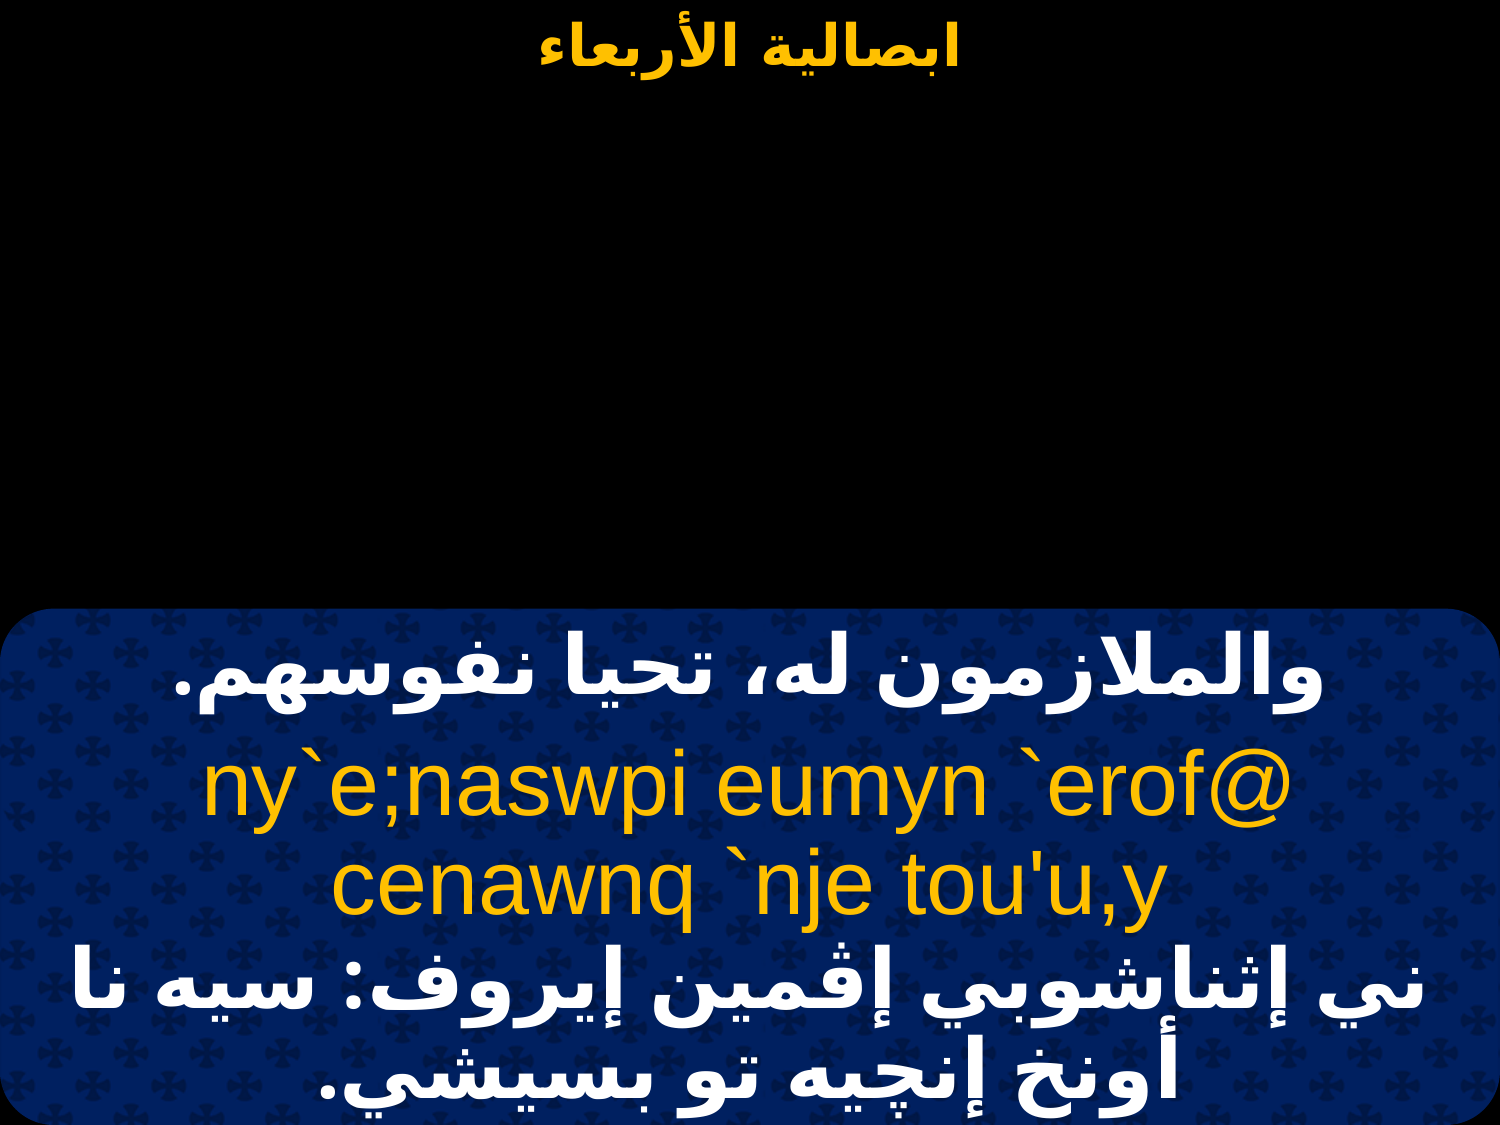

#
والملازمون له، تحيا نفوسهم.
ny`e;naswpi eumyn `erof@ cenawnq `nje tou'u,y
ني إثناشوبي إڤمين إيروف: سيه نا أونخ إنچيه تو بسيشي.